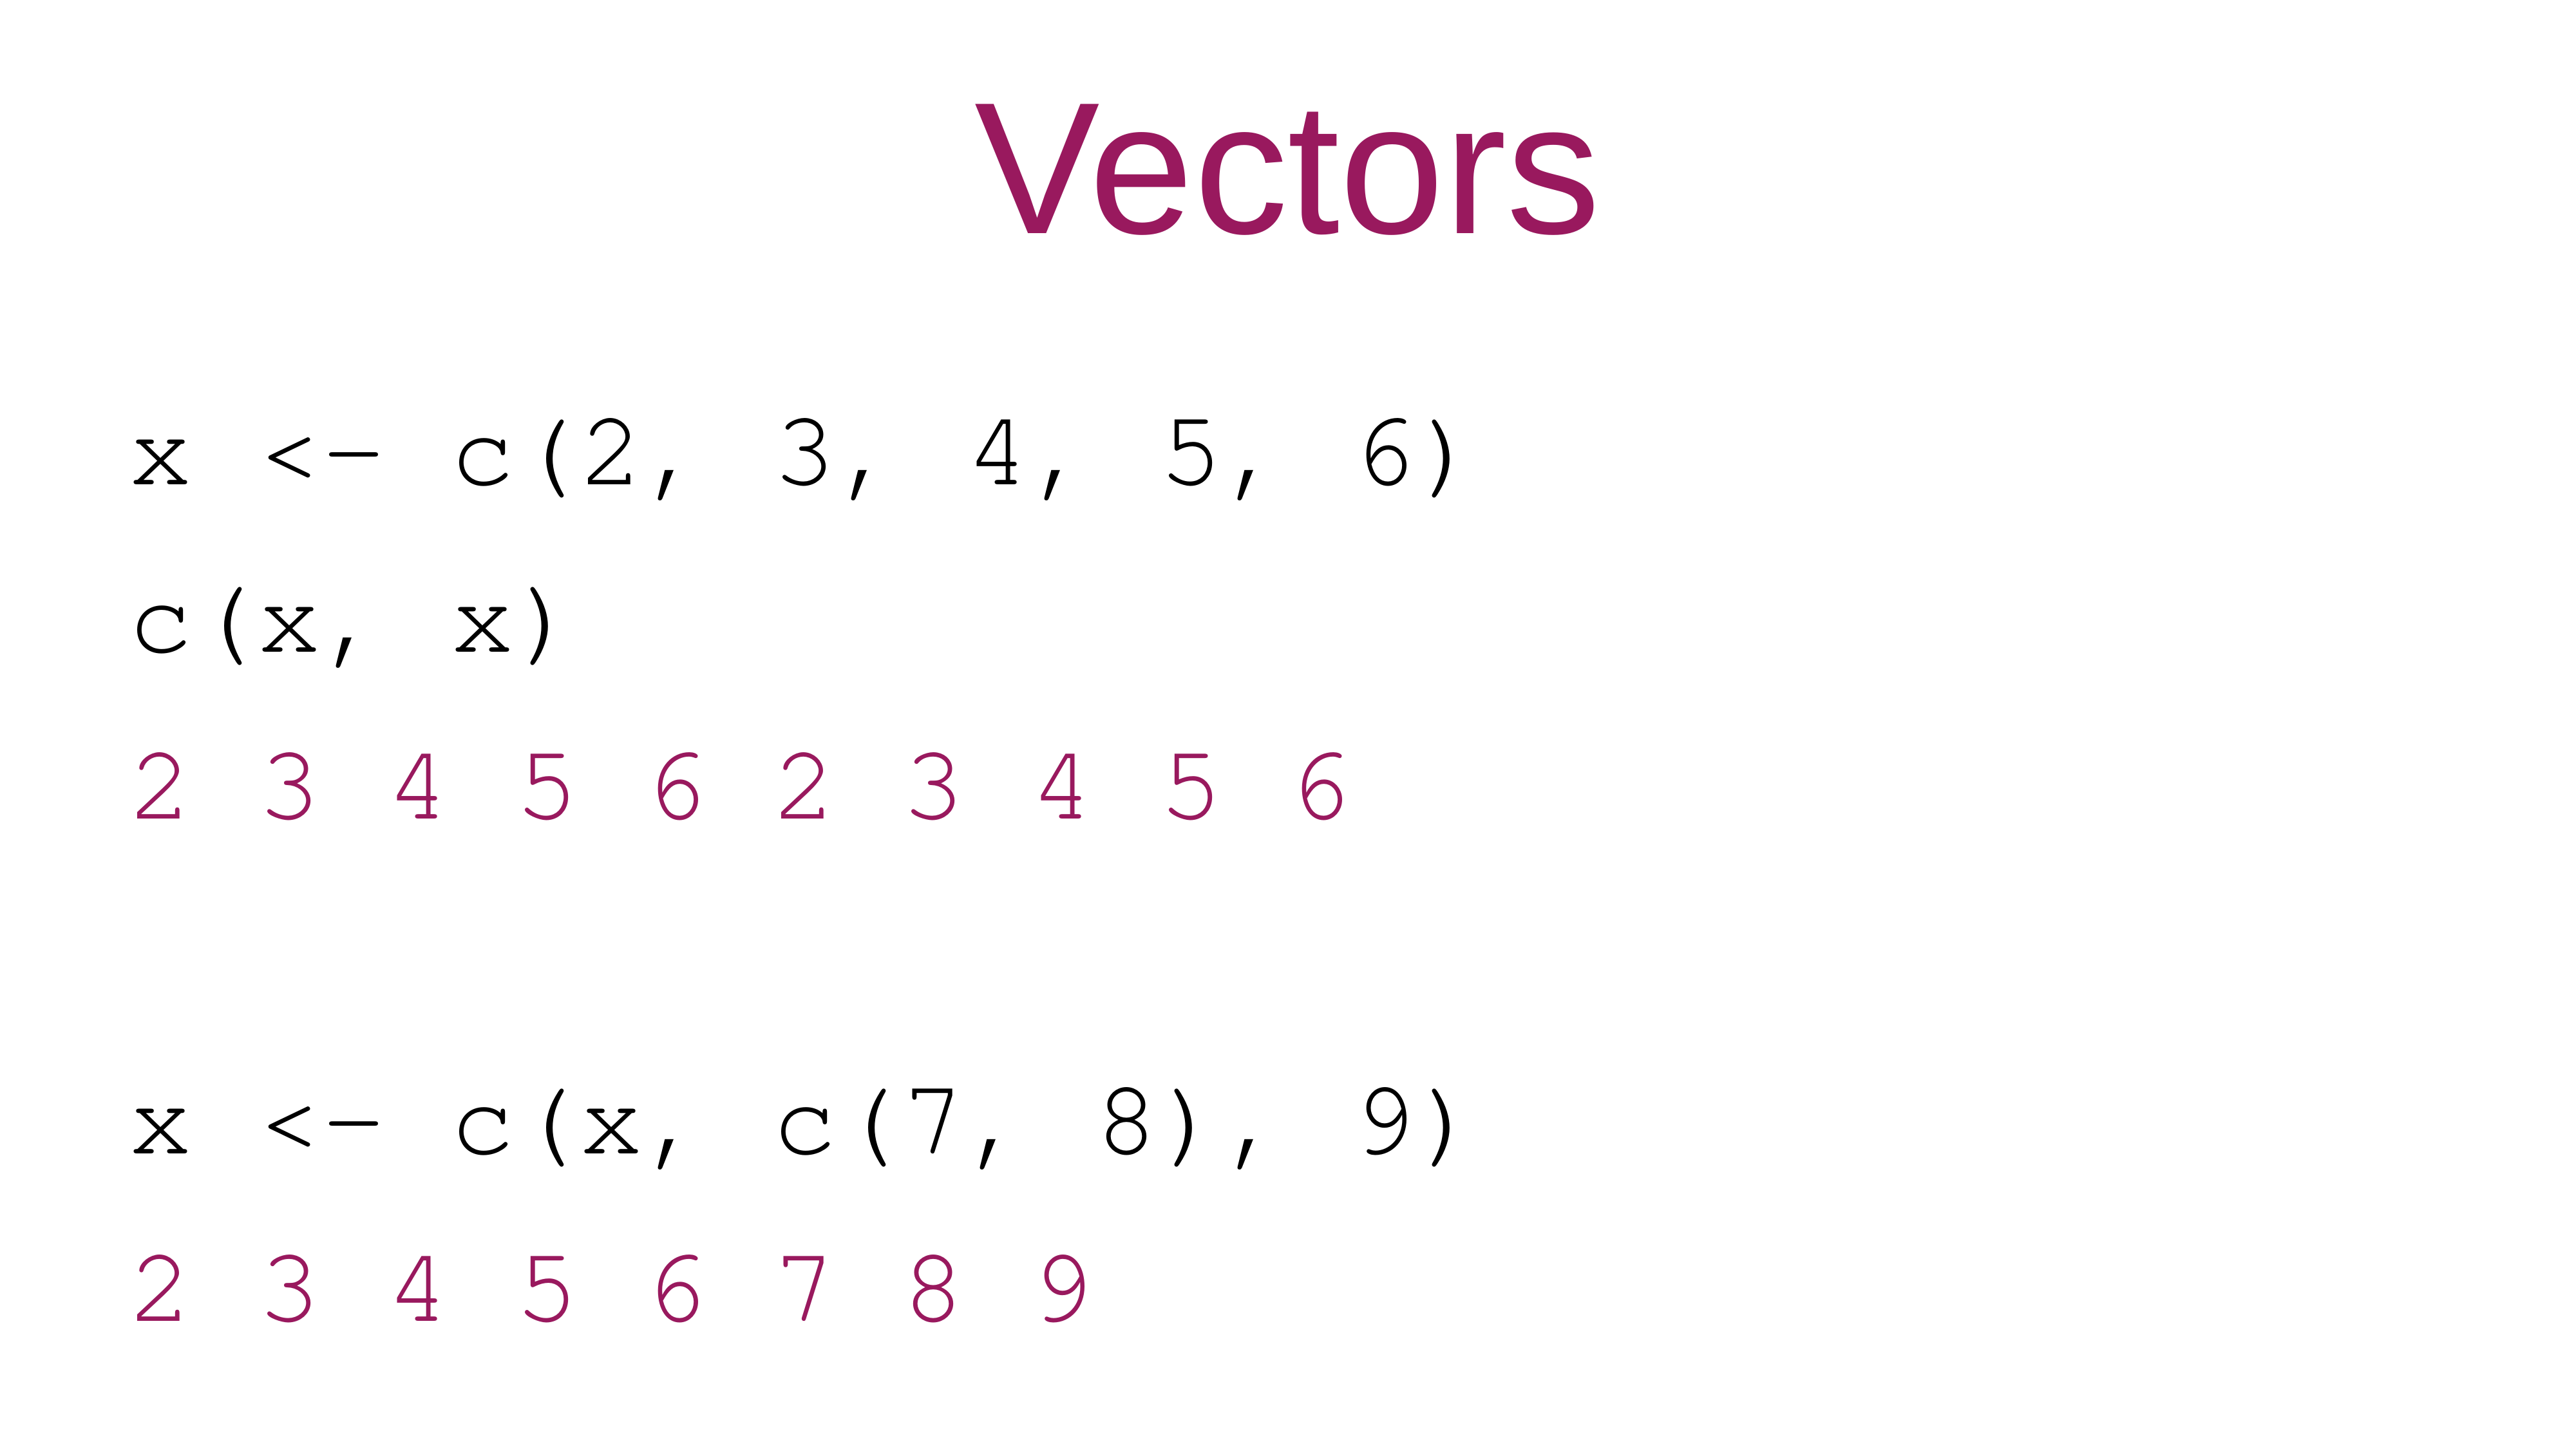

Vectors
x <- c(2, 3, 4, 5, 6)
c(x, x)
2 3 4 5 6 2 3 4 5 6

x <- c(x, c(7, 8), 9)
2 3 4 5 6 7 8 9